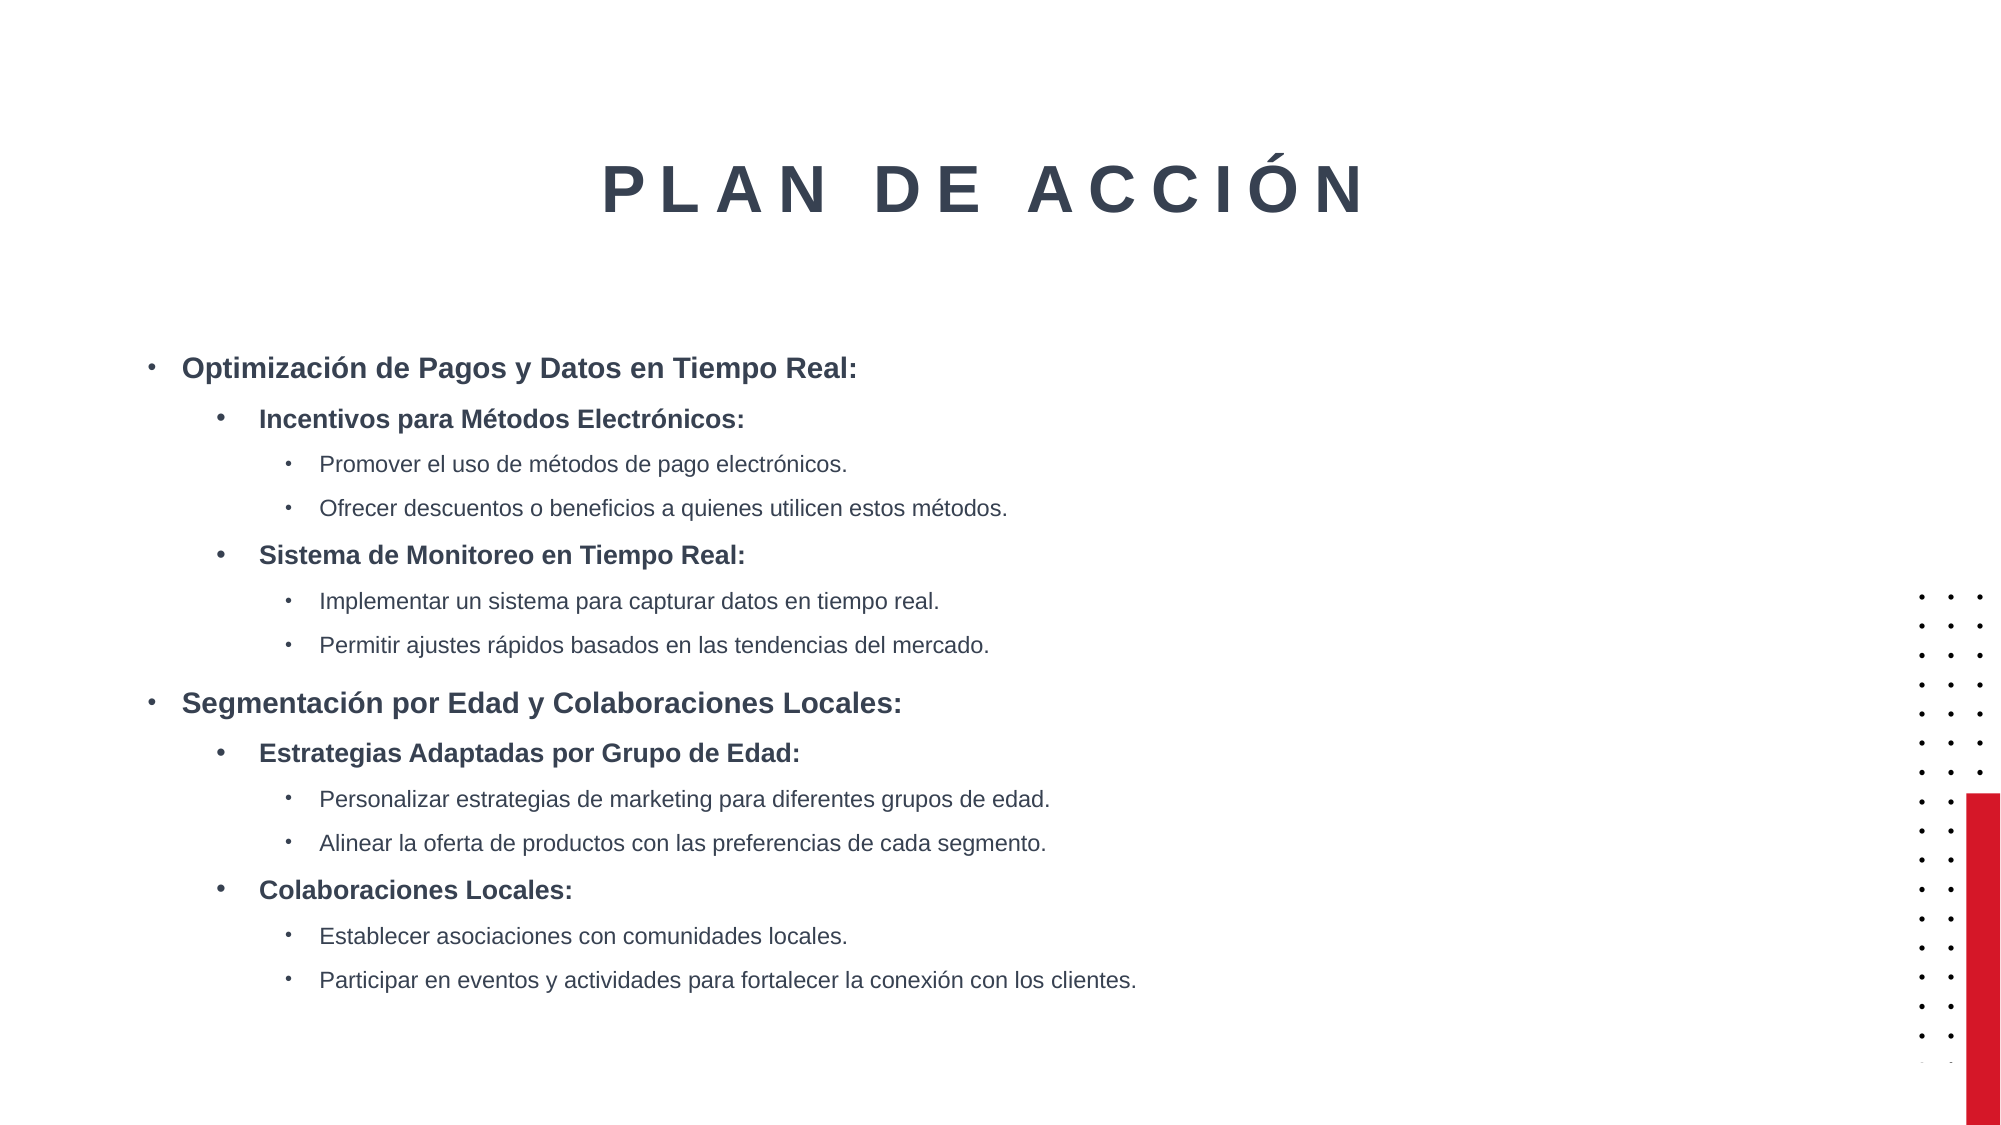

# Plan de acción
Optimización de Pagos y Datos en Tiempo Real:
Incentivos para Métodos Electrónicos:
Promover el uso de métodos de pago electrónicos.
Ofrecer descuentos o beneficios a quienes utilicen estos métodos.
Sistema de Monitoreo en Tiempo Real:
Implementar un sistema para capturar datos en tiempo real.
Permitir ajustes rápidos basados en las tendencias del mercado.
Segmentación por Edad y Colaboraciones Locales:
Estrategias Adaptadas por Grupo de Edad:
Personalizar estrategias de marketing para diferentes grupos de edad.
Alinear la oferta de productos con las preferencias de cada segmento.
Colaboraciones Locales:
Establecer asociaciones con comunidades locales.
Participar en eventos y actividades para fortalecer la conexión con los clientes.